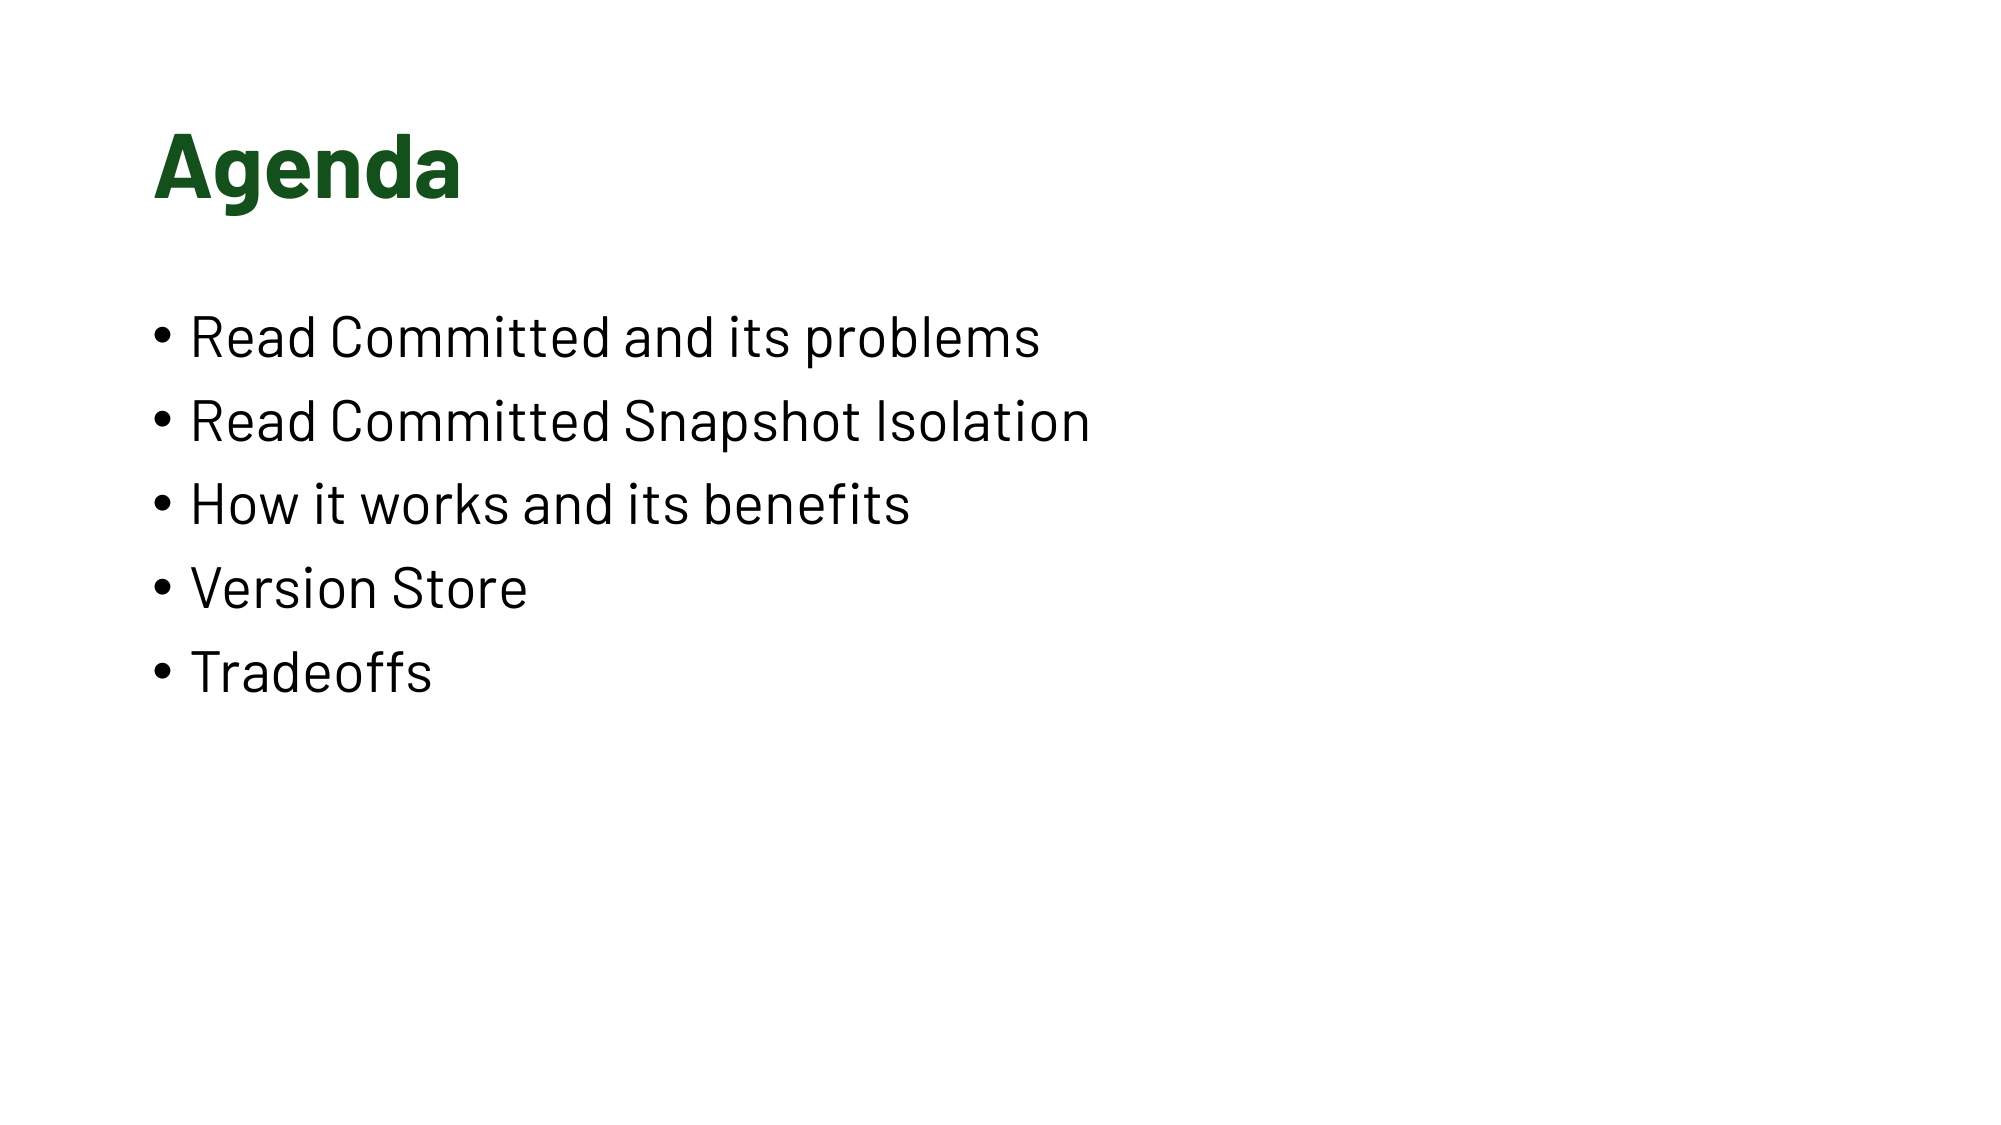

# Agenda
Read Committed and its problems
Read Committed Snapshot Isolation
How it works and its benefits
Version Store
Tradeoffs